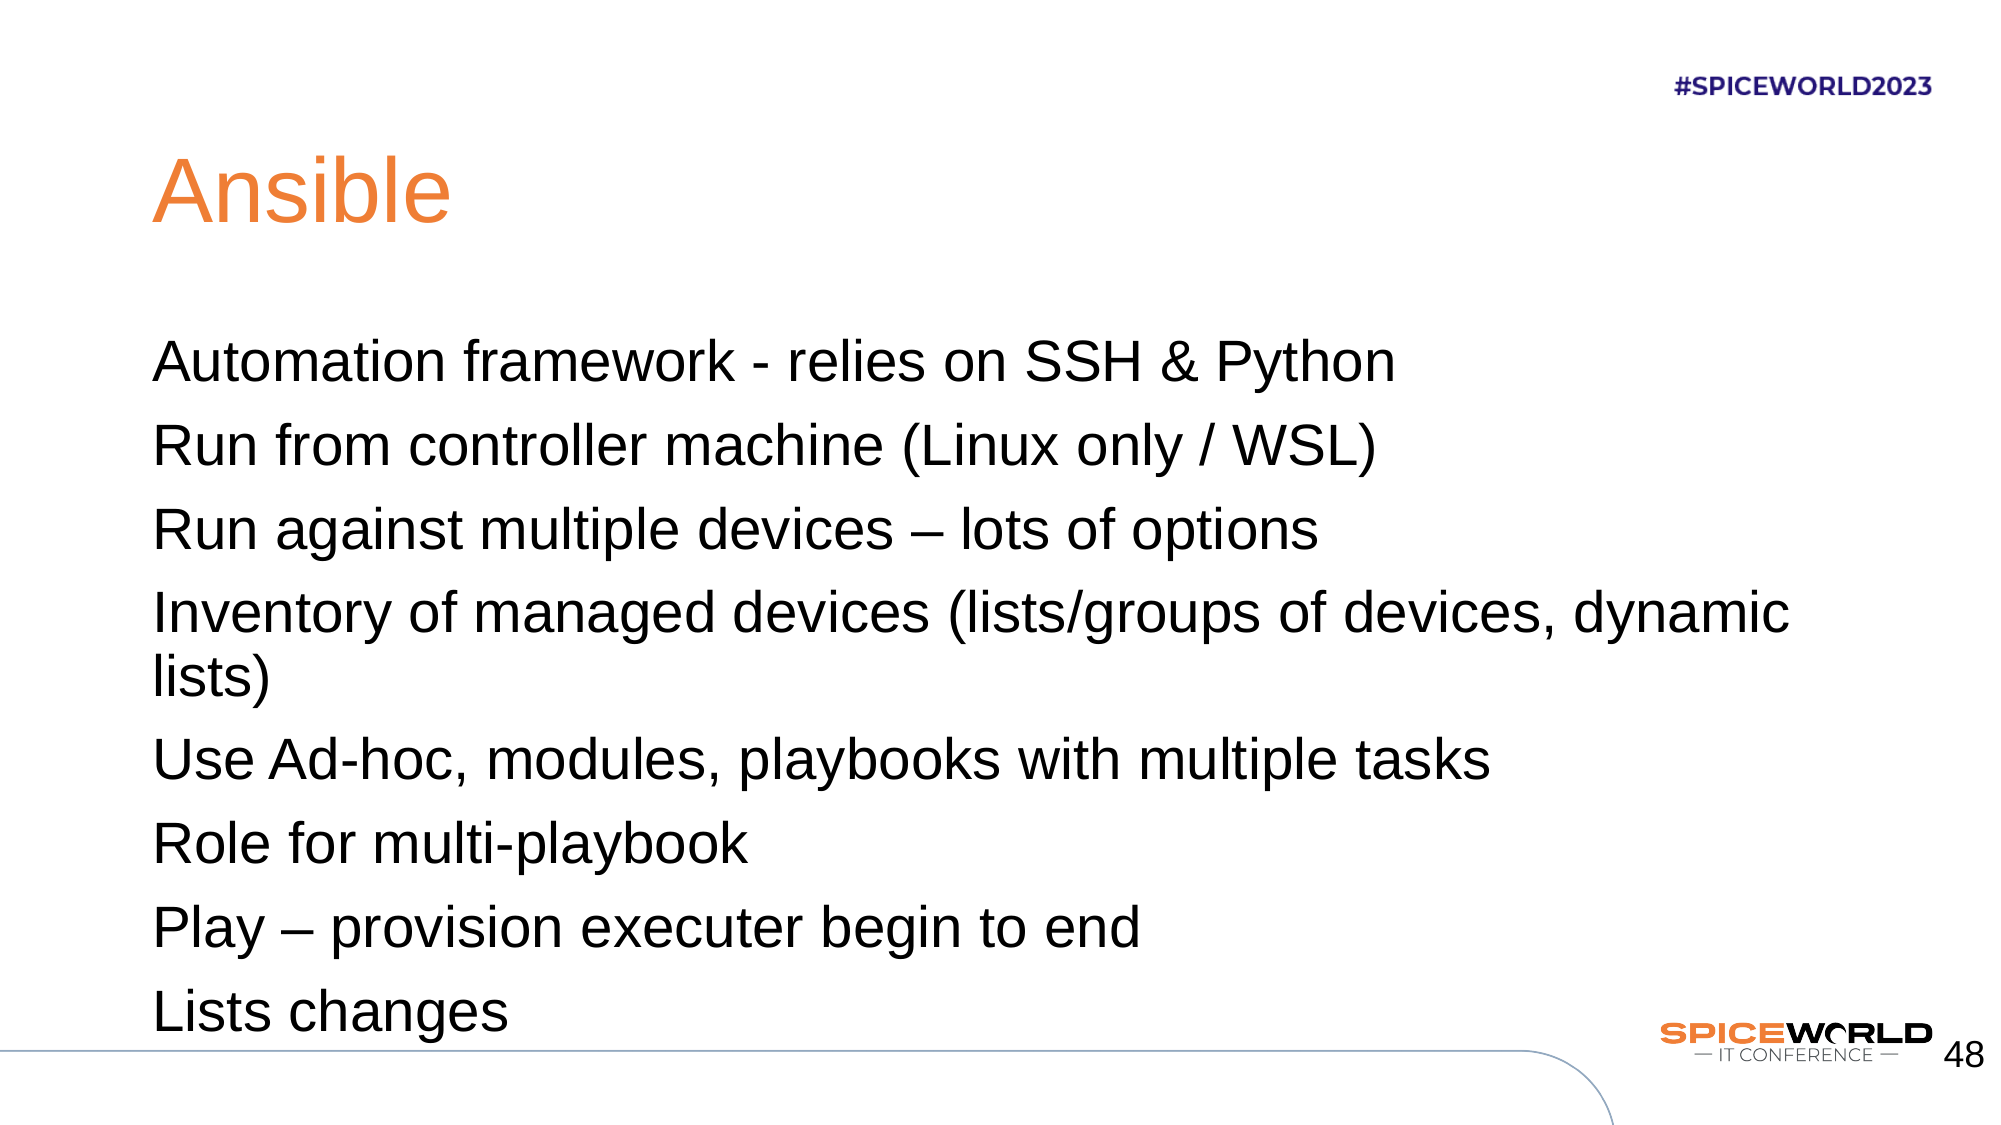

# Ansible
Automation framework - relies on SSH & Python
Run from controller machine (Linux only / WSL)
Run against multiple devices – lots of options
Inventory of managed devices (lists/groups of devices, dynamic lists)
Use Ad-hoc, modules, playbooks with multiple tasks
Role for multi-playbook
Play – provision executer begin to end
Lists changes

48